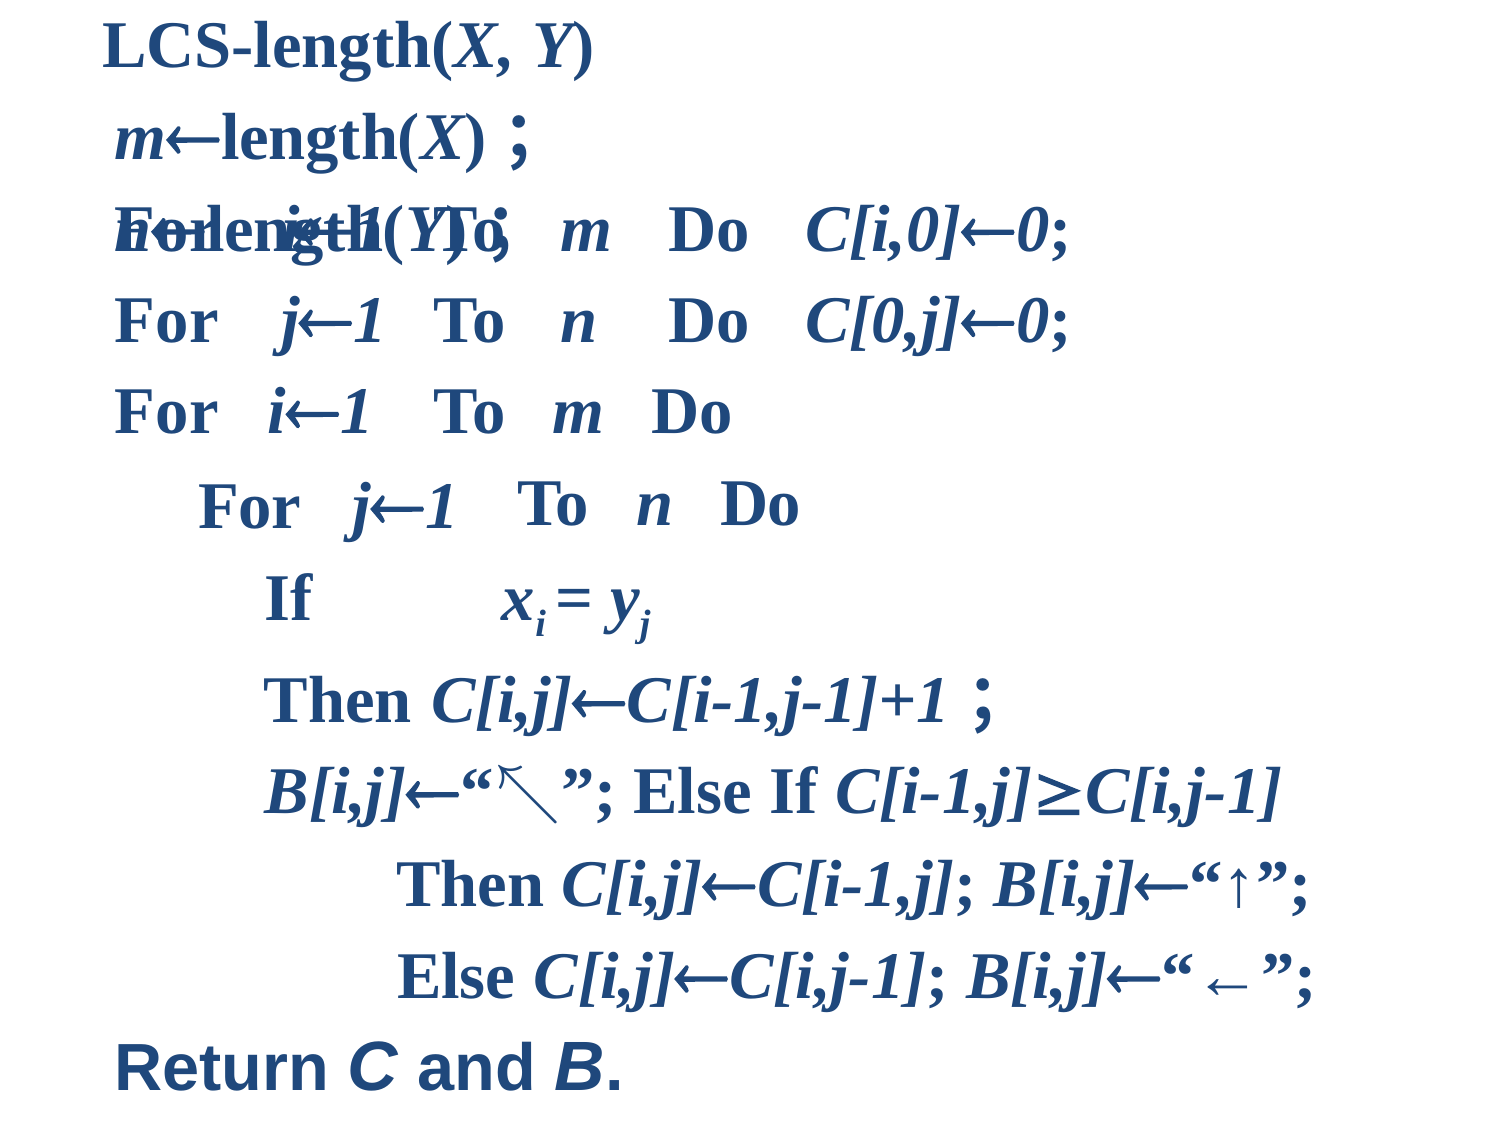

# LCS-length(X, Y) m←length(X)；n←length(Y)；
For  i←1 For  j←1 For  i←1
To  m  Do  C[i,0]←0; To  n  Do  C[0,j]←0; To  m  Do
To  n  Do
For	j←1
If	xi = yj
Then C[i,j]←C[i-1,j-1]+1；B[i,j]←“↖”; Else If C[i-1,j]≥C[i,j-1]
Then C[i,j]←C[i-1,j]; B[i,j]←“↑”;
Else C[i,j]←C[i,j-1]; B[i,j]←“←”;
Return C and B.